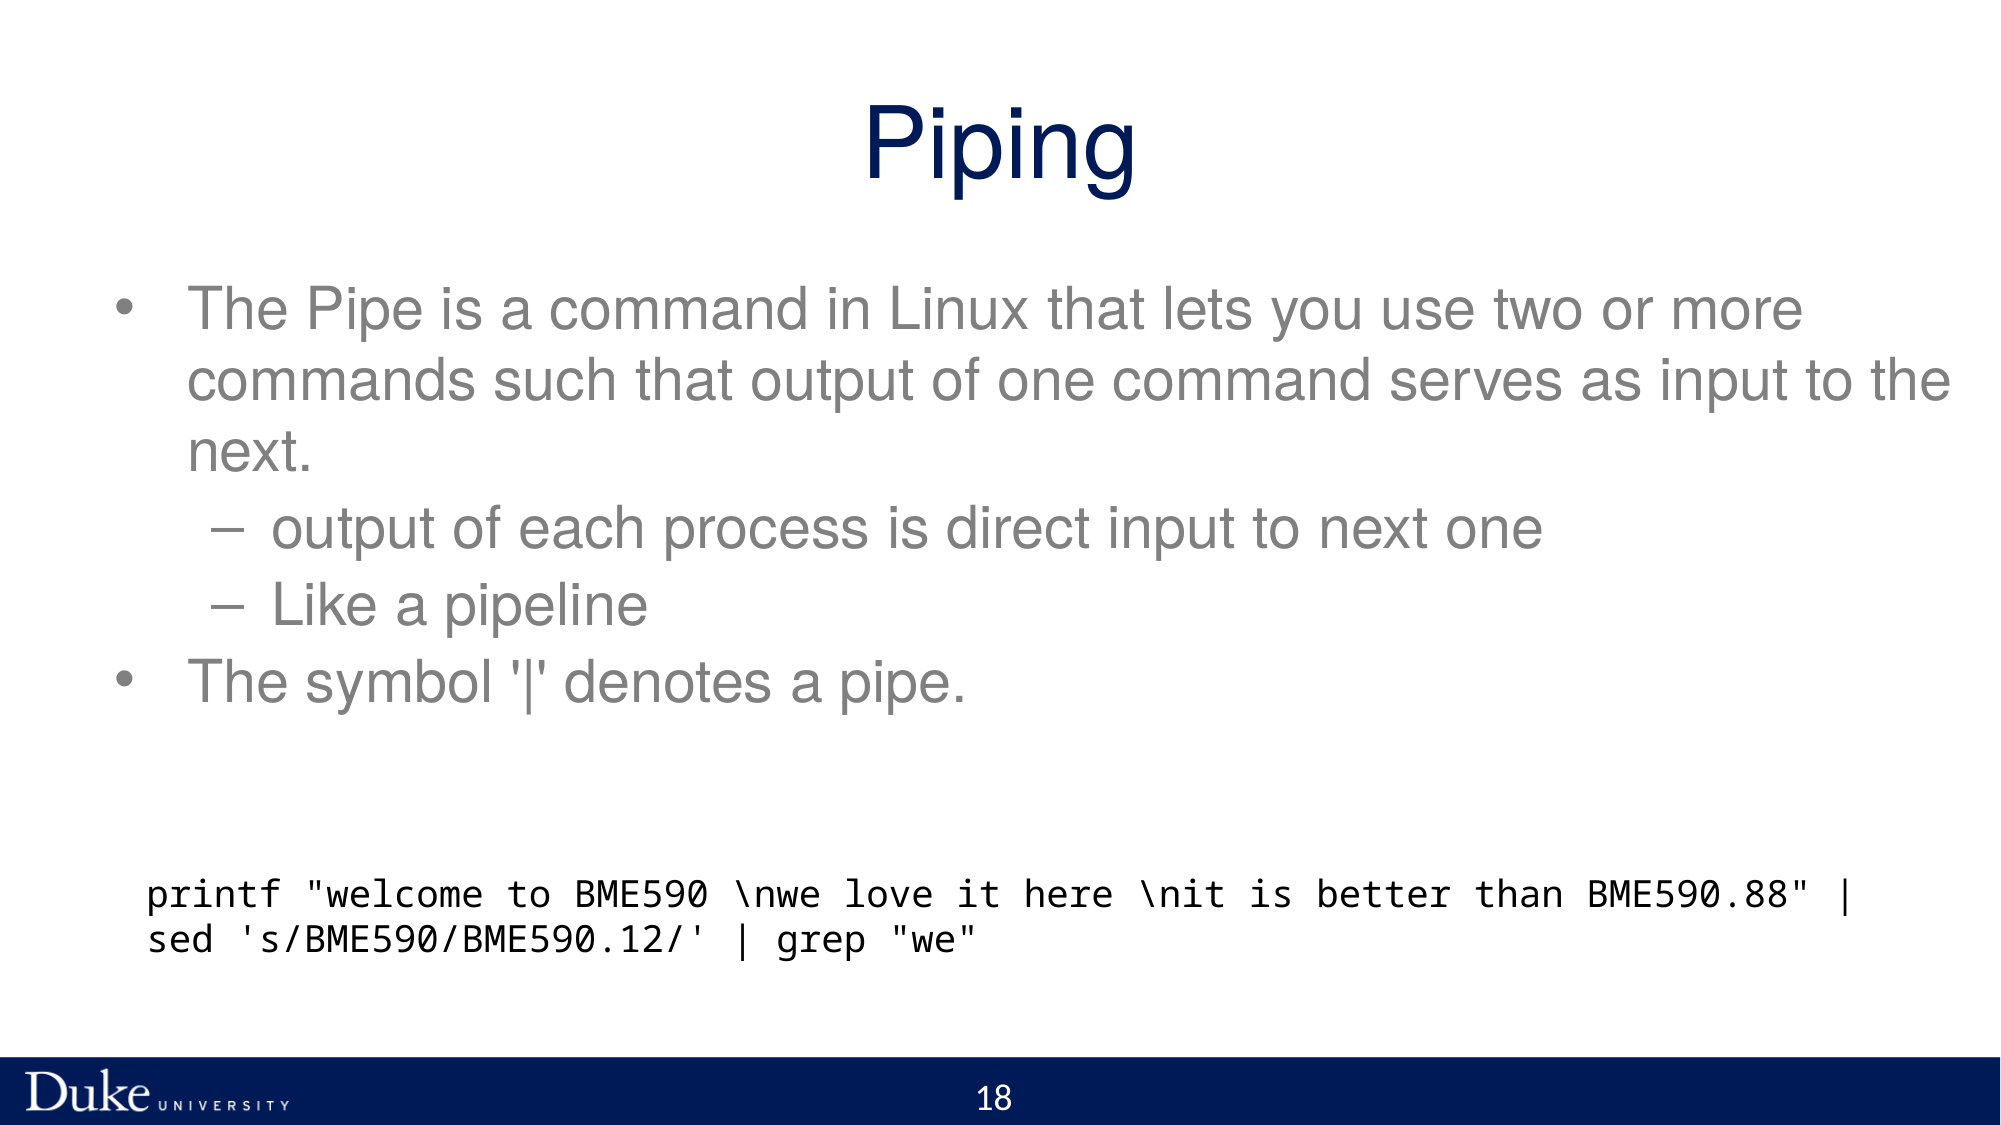

# Piping
The Pipe is a command in Linux that lets you use two or more commands such that output of one command serves as input to the next.
output of each process is direct input to next one
Like a pipeline
The symbol '|' denotes a pipe.
printf "welcome to BME590 \nwe love it here \nit is better than BME590.88" | sed 's/BME590/BME590.12/' | grep "we"
18